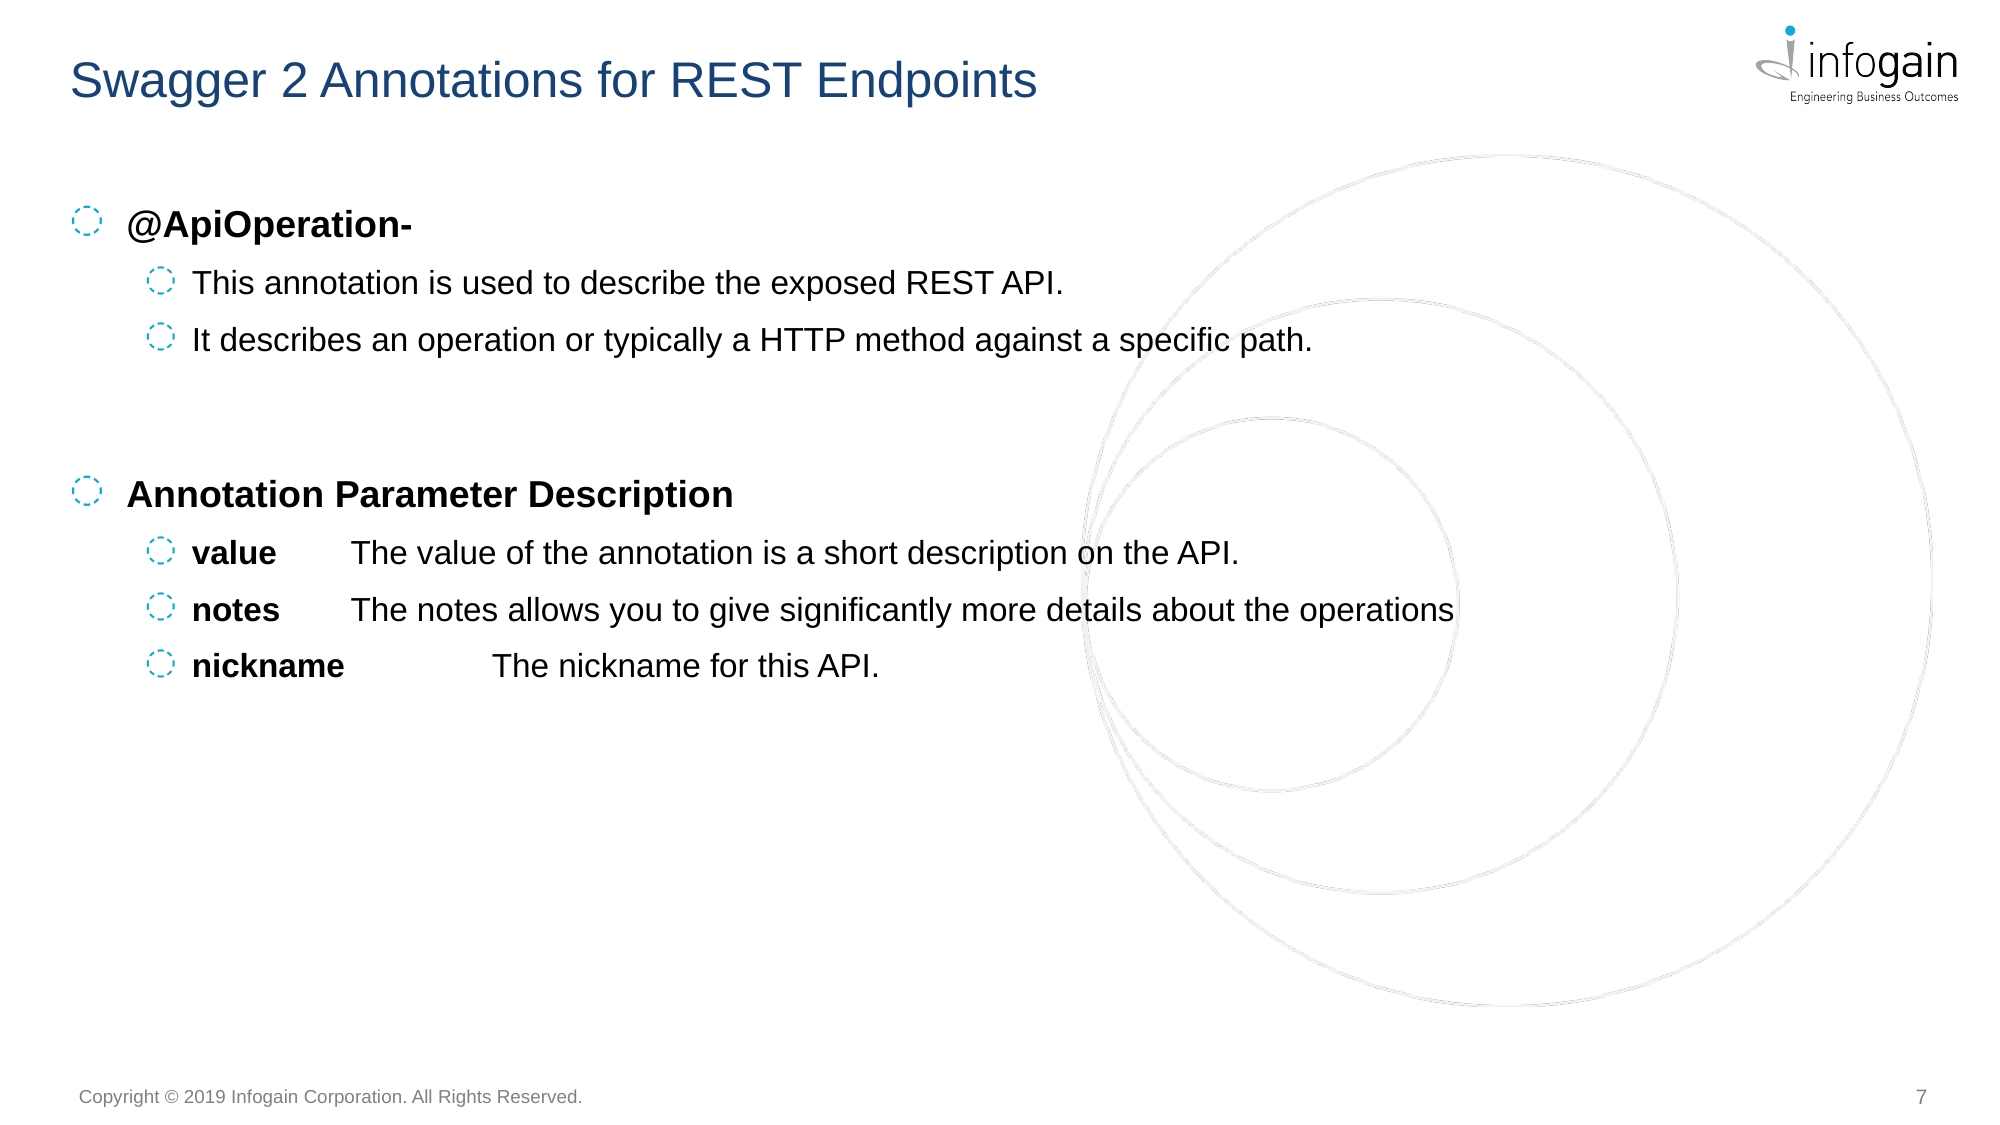

Swagger 2 Annotations for REST Endpoints
@ApiOperation-
This annotation is used to describe the exposed REST API.
It describes an operation or typically a HTTP method against a specific path.

Annotation Parameter Description
value	 The value of the annotation is a short description on the API.
notes	 The notes allows you to give significantly more details about the operations
nickname	The nickname for this API.